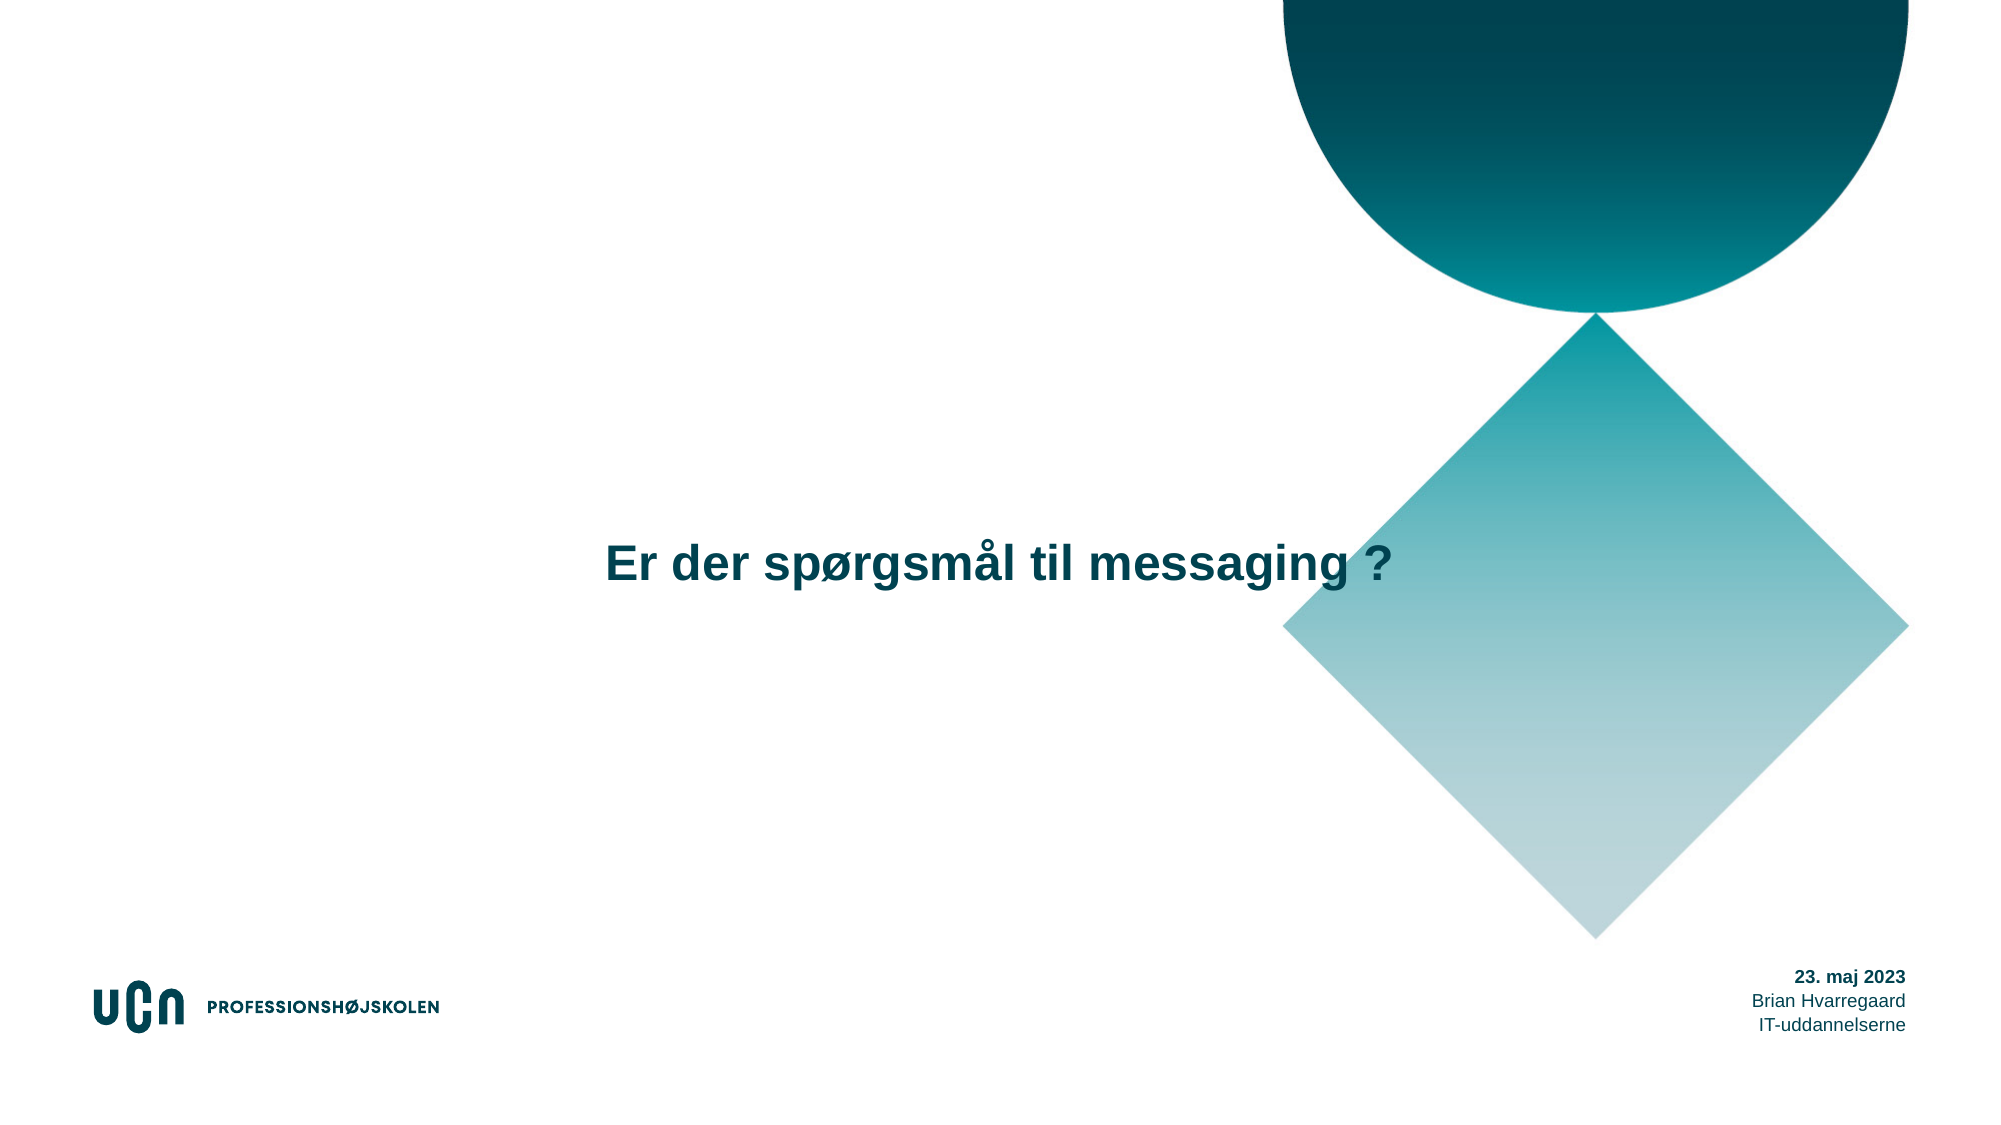

# Er der spørgsmål til messaging ?

100